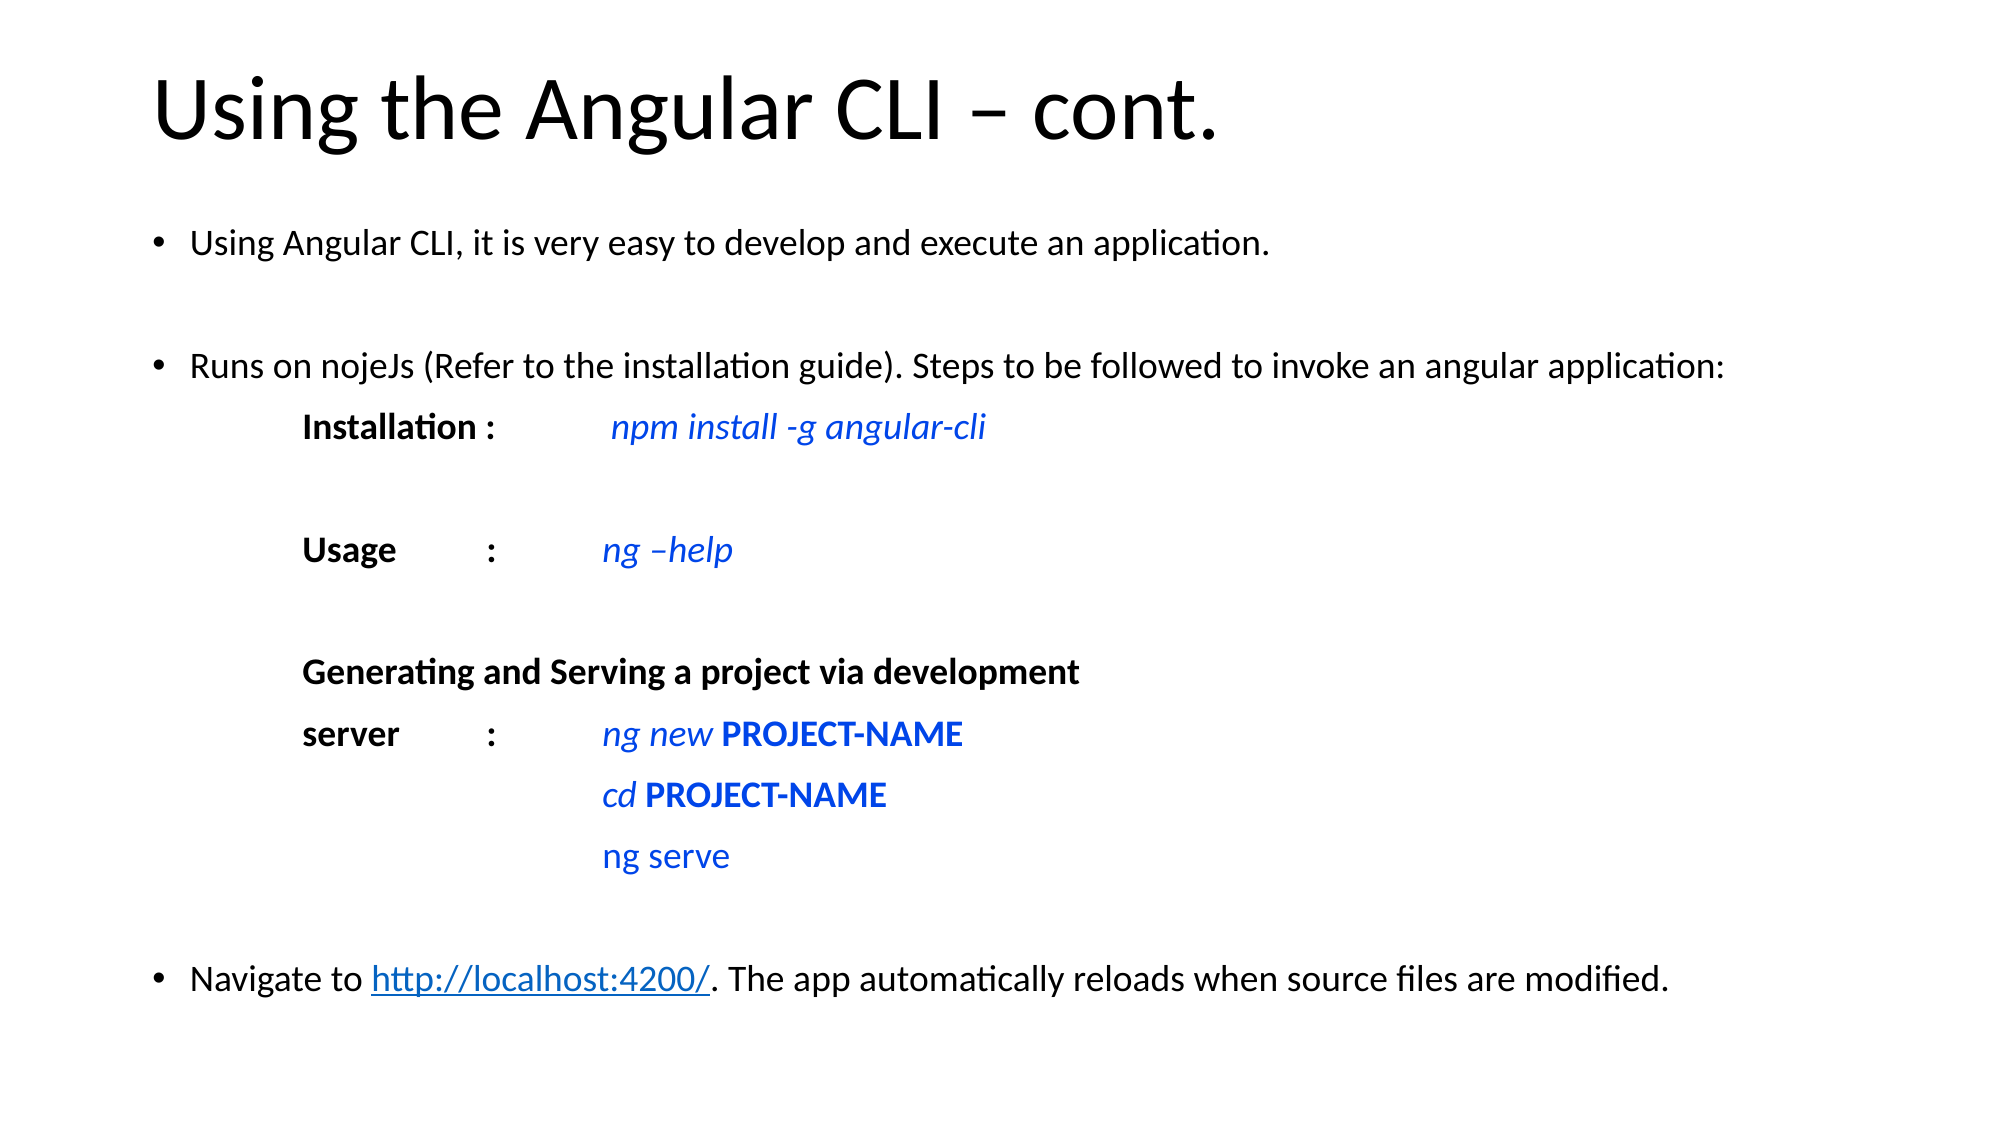

# Using the Angular CLI – cont.

Using Angular CLI, it is very easy to develop and execute an application.

Runs on nojeJs (Refer to the installation guide). Steps to be followed to invoke an angular application:
	Installation :	 npm install -g angular-cli

	Usage	    :	ng –help

	Generating and Serving a project via development
	server	    : 	ng new PROJECT-NAME
			cd PROJECT-NAME
			ng serve

Navigate to http://localhost:4200/. The app automatically reloads when source files are modified.